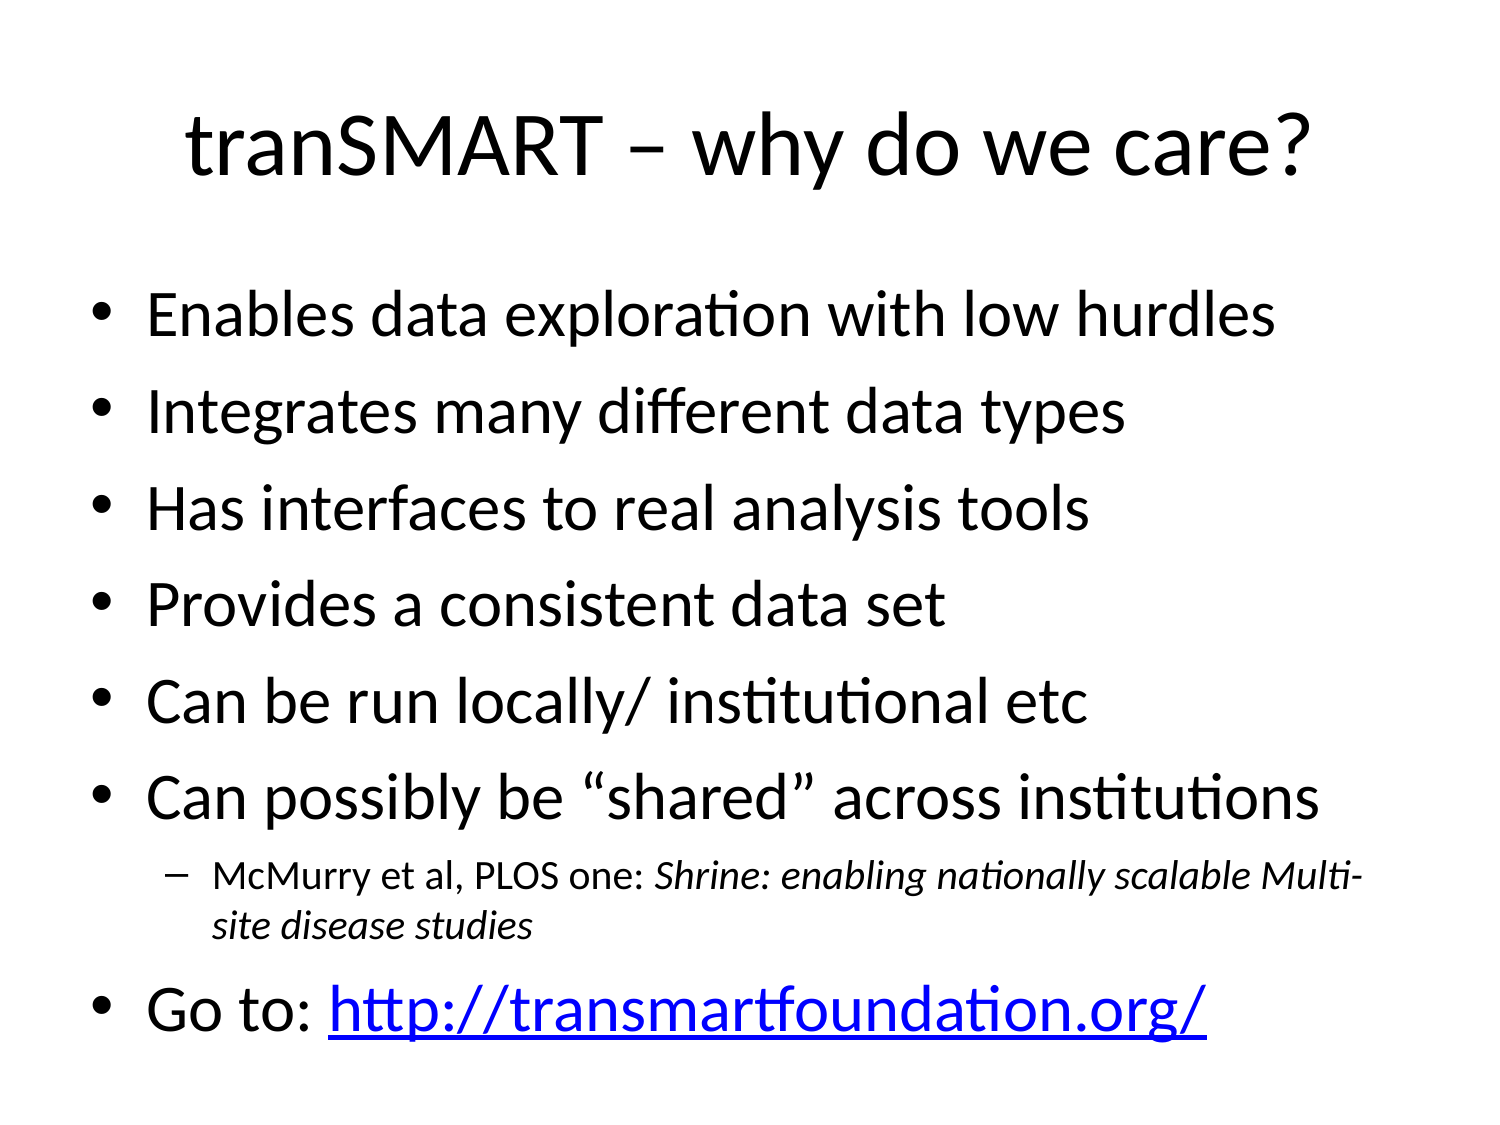

# tranSMART – why do we care?
Enables data exploration with low hurdles
Integrates many different data types
Has interfaces to real analysis tools
Provides a consistent data set
Can be run locally/ institutional etc
Can possibly be “shared” across institutions
McMurry et al, PLOS one: Shrine: enabling nationally scalable Multi-site disease studies
Go to: http://transmartfoundation.org/